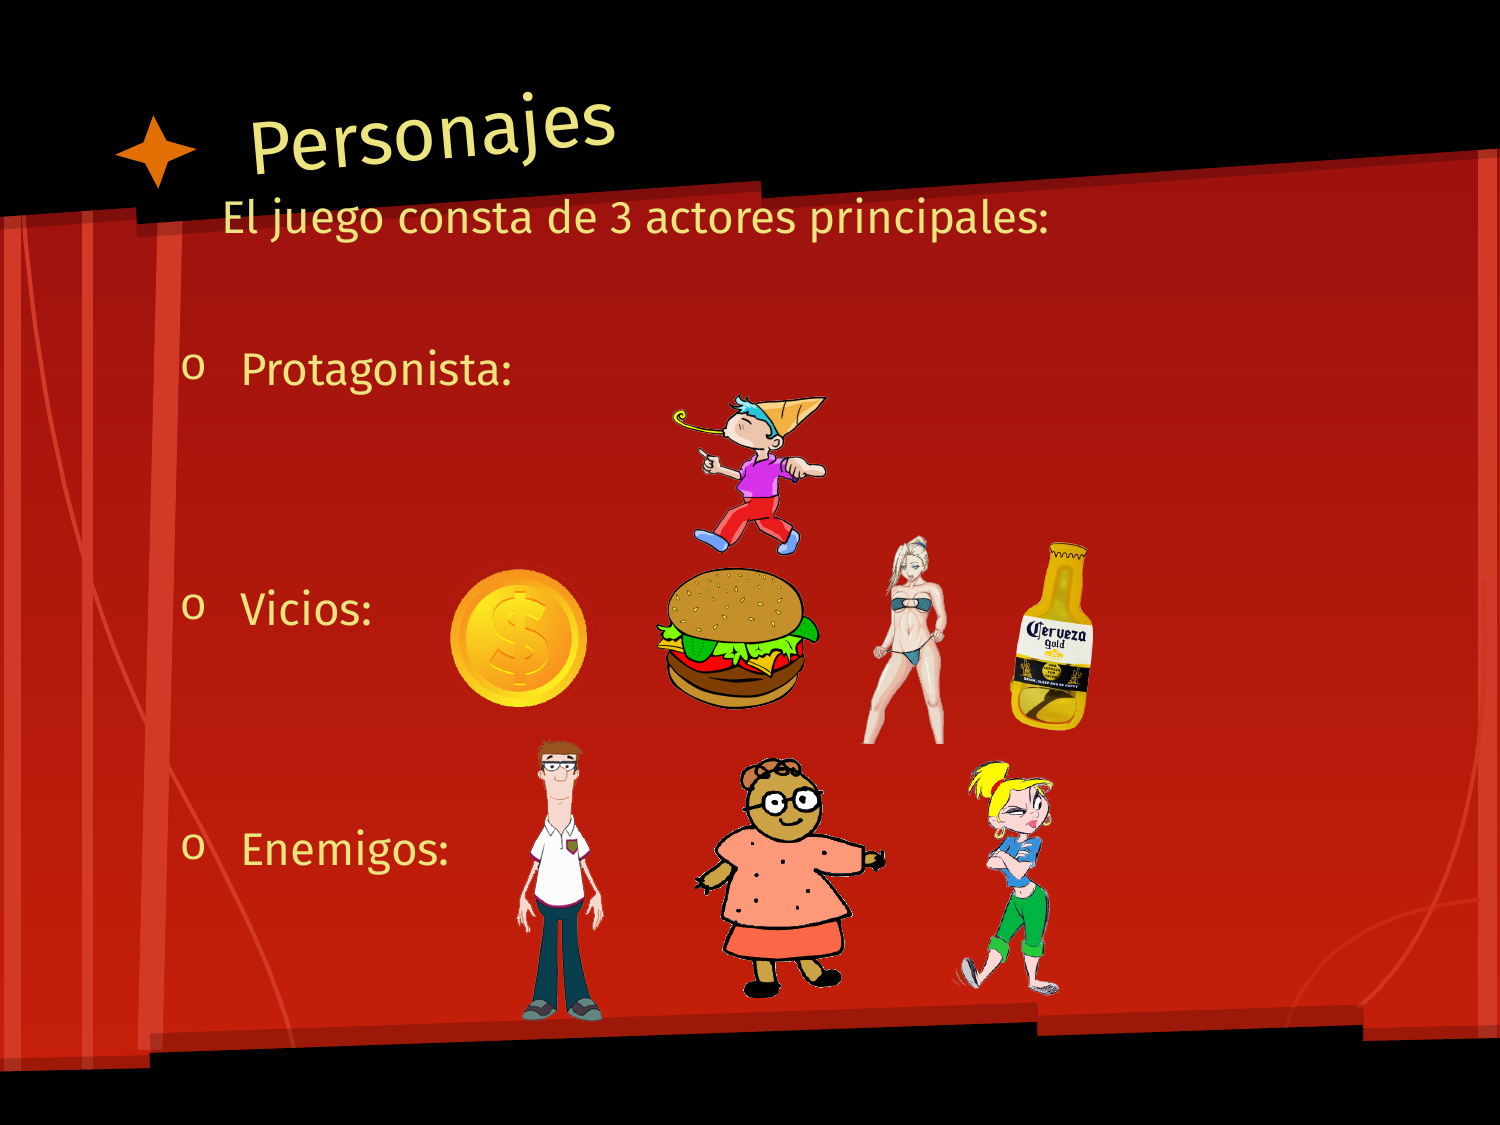

# Personajes
El juego consta de 3 actores principales:

Protagonista:

Vicios:

Enemigos: